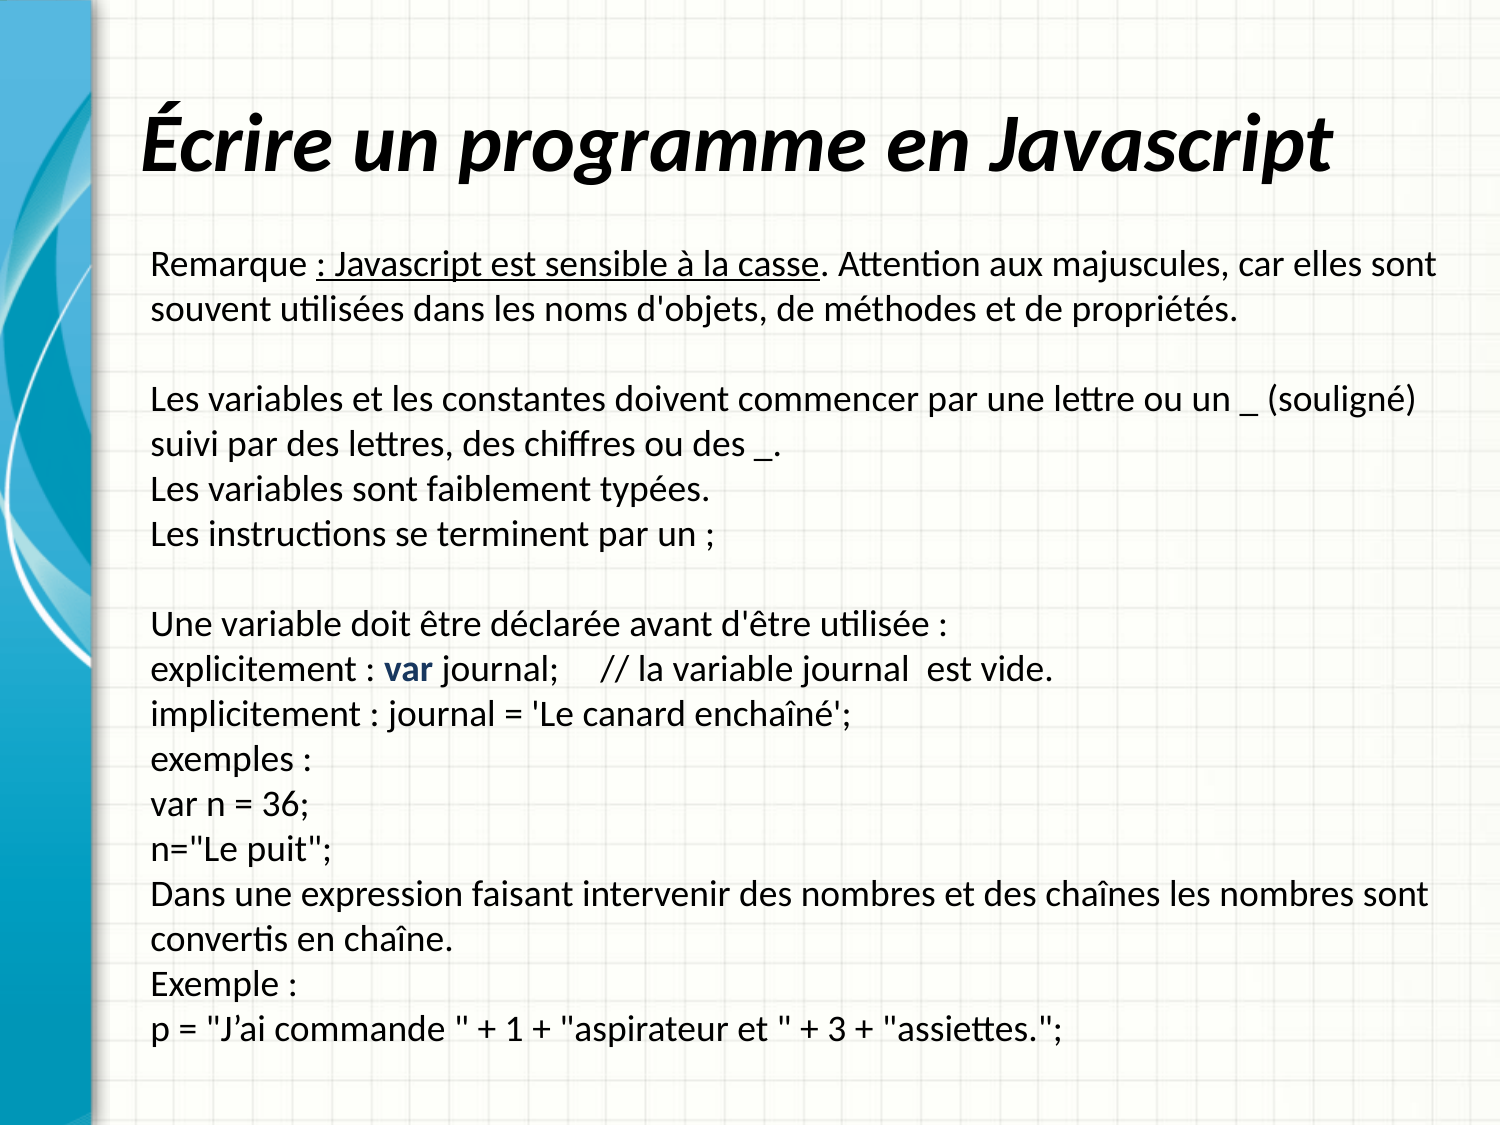

# Écrire un programme en Javascript
Remarque : Javascript est sensible à la casse. Attention aux majuscules, car elles sont souvent utilisées dans les noms d'objets, de méthodes et de propriétés.

Les variables et les constantes doivent commencer par une lettre ou un _ (souligné)
suivi par des lettres, des chiffres ou des _.
Les variables sont faiblement typées.
Les instructions se terminent par un ;

Une variable doit être déclarée avant d'être utilisée :
explicitement : var journal;  	// la variable journal  est vide.
implicitement : journal = 'Le canard enchaîné';
exemples :
var n = 36;
n="Le puit";
Dans une expression faisant intervenir des nombres et des chaînes les nombres sont convertis en chaîne.
Exemple :
p = "J’ai commande " + 1 + "aspirateur et " + 3 + "assiettes.";